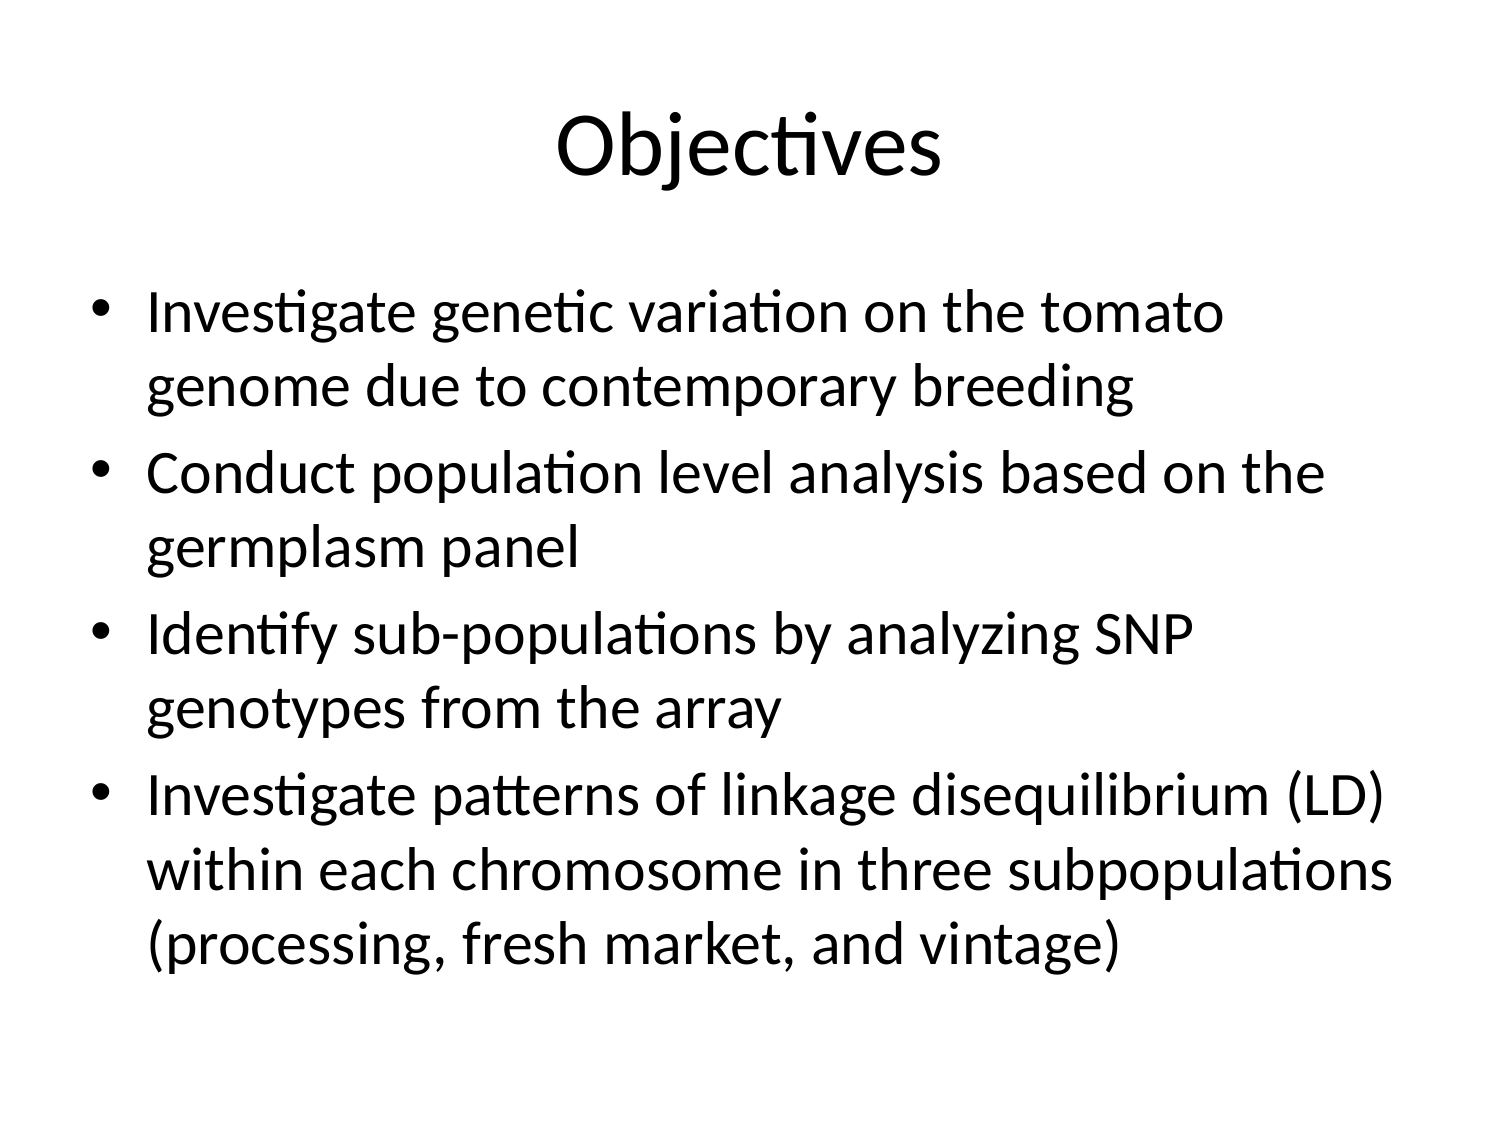

# Objectives
Investigate genetic variation on the tomato genome due to contemporary breeding
Conduct population level analysis based on the germplasm panel
Identify sub-populations by analyzing SNP genotypes from the array
Investigate patterns of linkage disequilibrium (LD) within each chromosome in three subpopulations (processing, fresh market, and vintage)